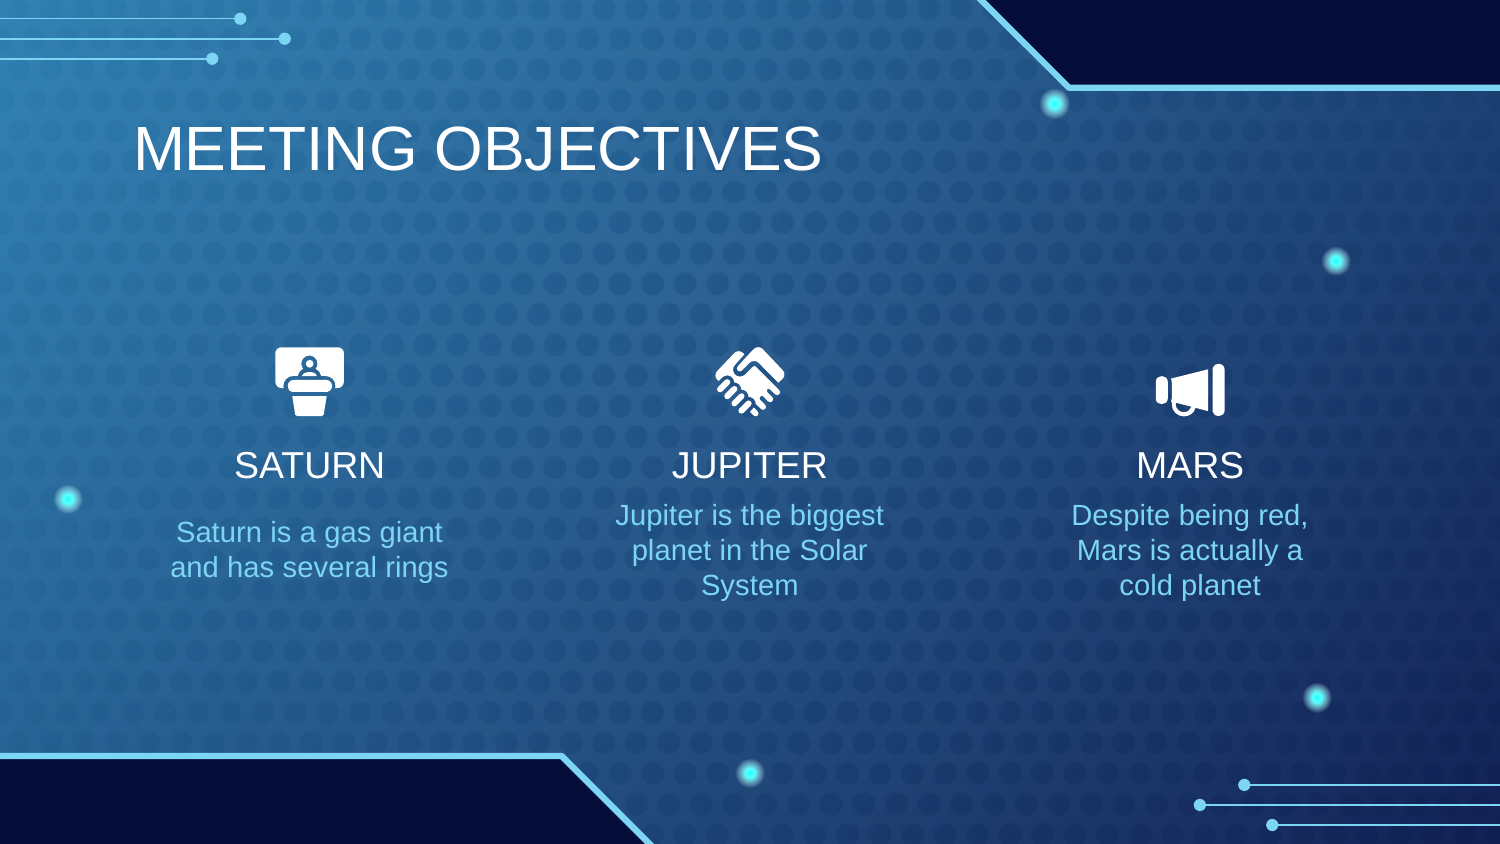

MEETING OBJECTIVES

# SATURN
JUPITER
MARS
Saturn is a gas giant and has several rings
Jupiter is the biggest planet in the Solar System
Despite being red, Mars is actually a cold planet